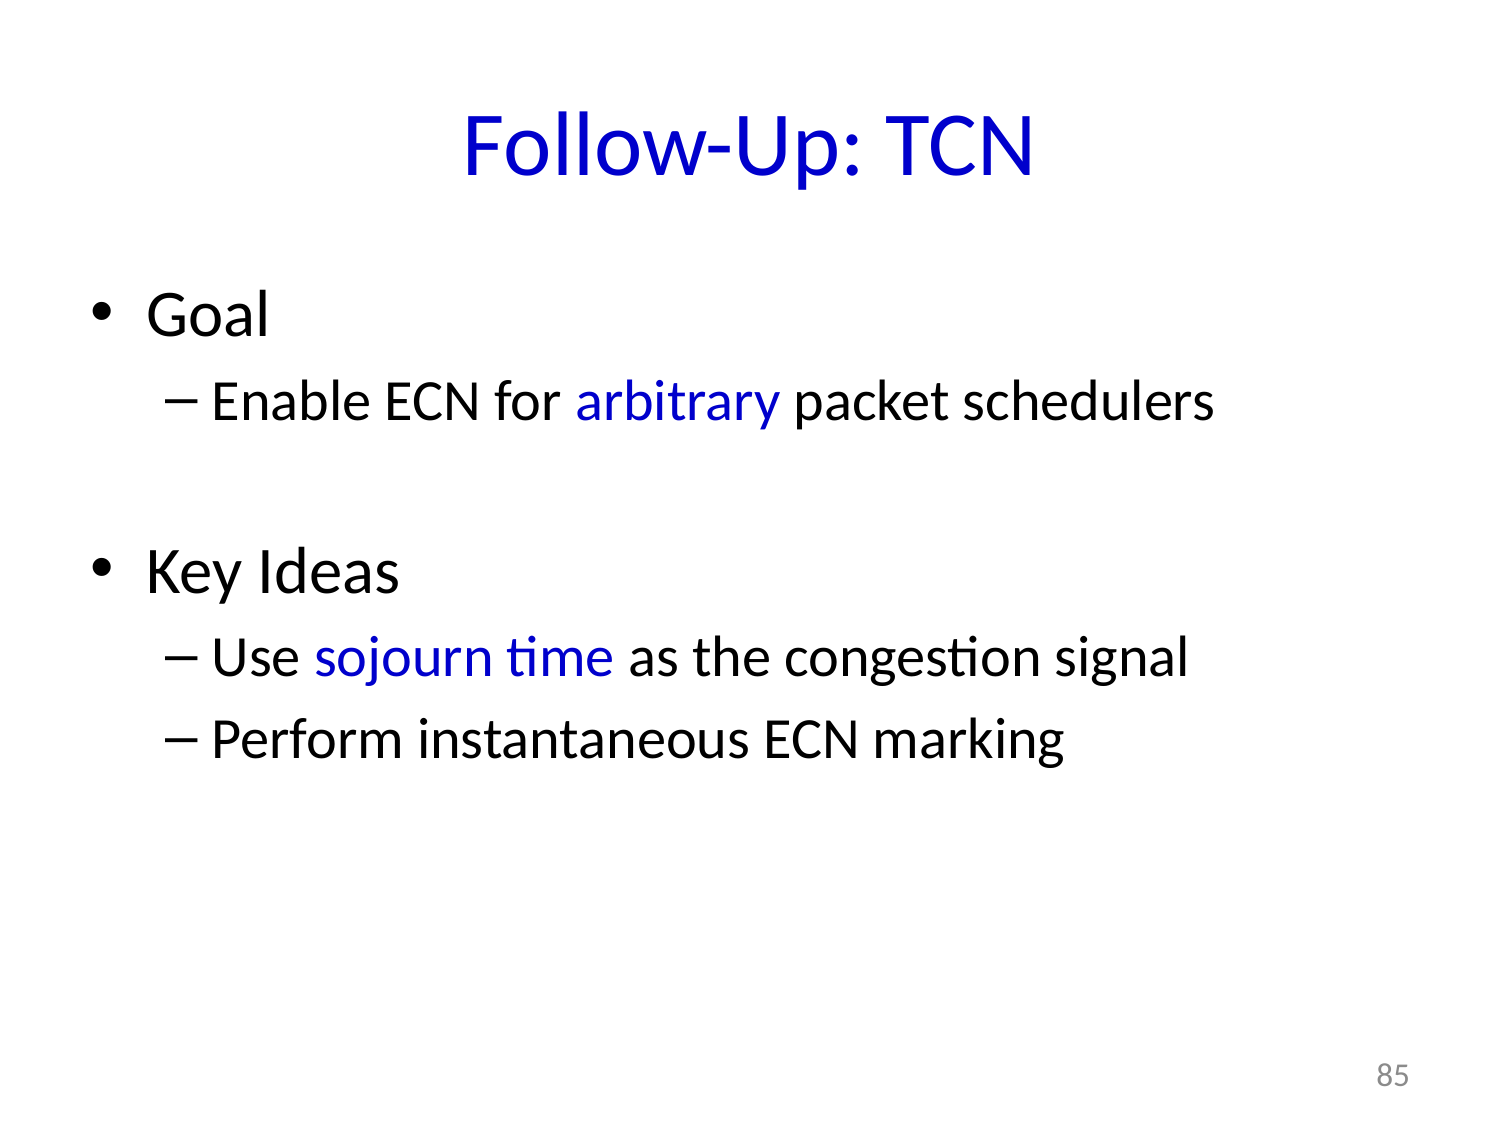

# Follow-Up: TCN
Goal
Enable ECN for arbitrary packet schedulers

Key Ideas
Use sojourn time as the congestion signal
Perform instantaneous ECN marking

85